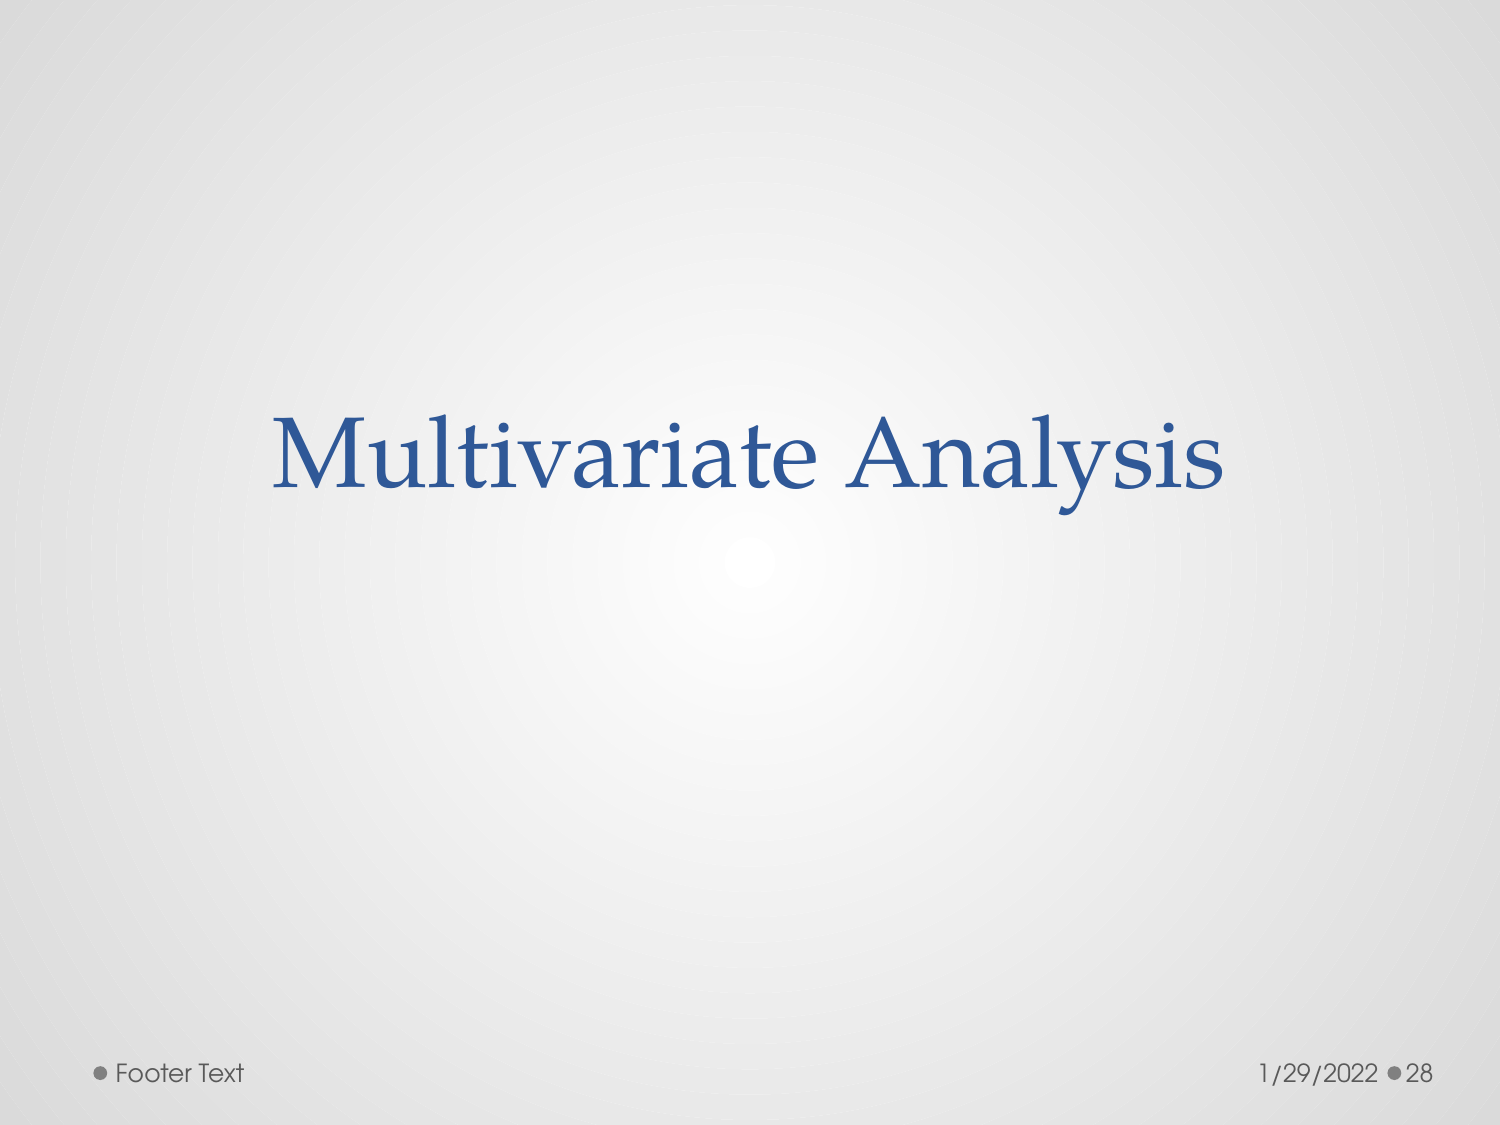

# Multivariate Analysis
Footer Text
1/29/2022
28